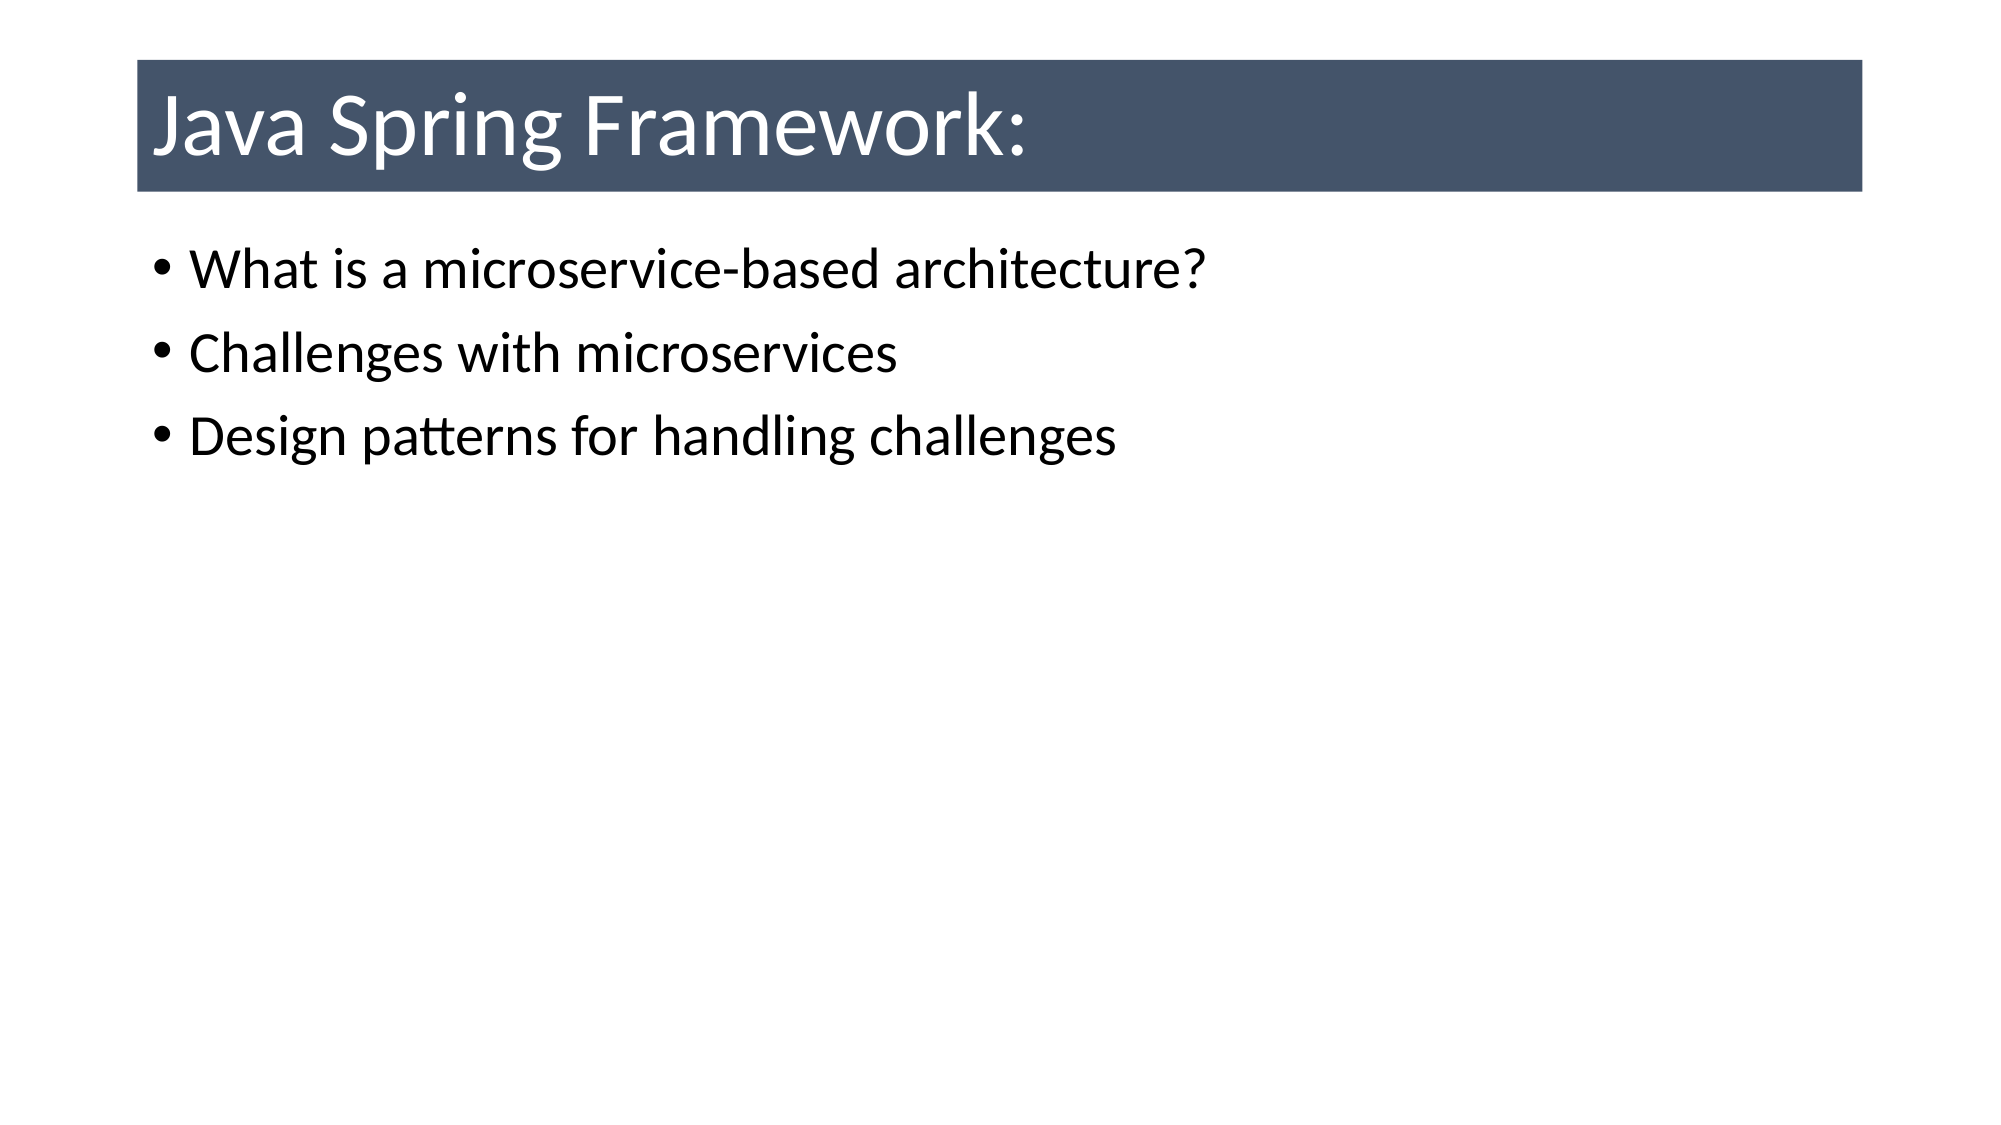

# Java Spring Framework:
What is a microservice-based architecture?
Challenges with microservices
Design patterns for handling challenges